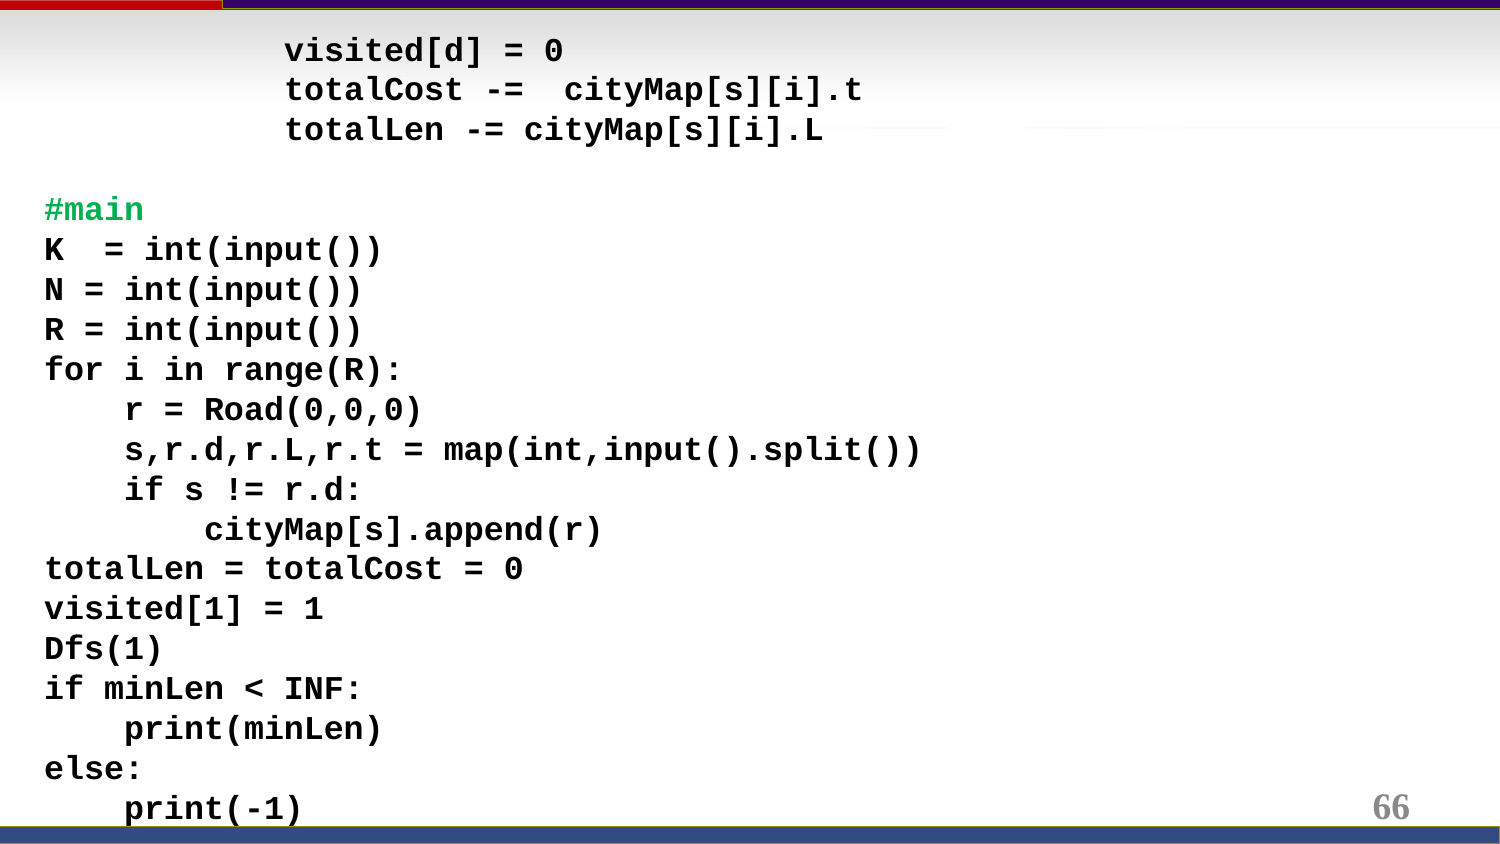

visited[d] = 0
            totalCost -=  cityMap[s][i].t
            totalLen -= cityMap[s][i].L

#main
K  = int(input())
N = int(input())
R = int(input())
for i in range(R):
    r = Road(0,0,0)
    s,r.d,r.L,r.t = map(int,input().split())
    if s != r.d:
        cityMap[s].append(r)
totalLen = totalCost = 0
visited[1] = 1
Dfs(1)
if minLen < INF:
    print(minLen)
else:
    print(-1)